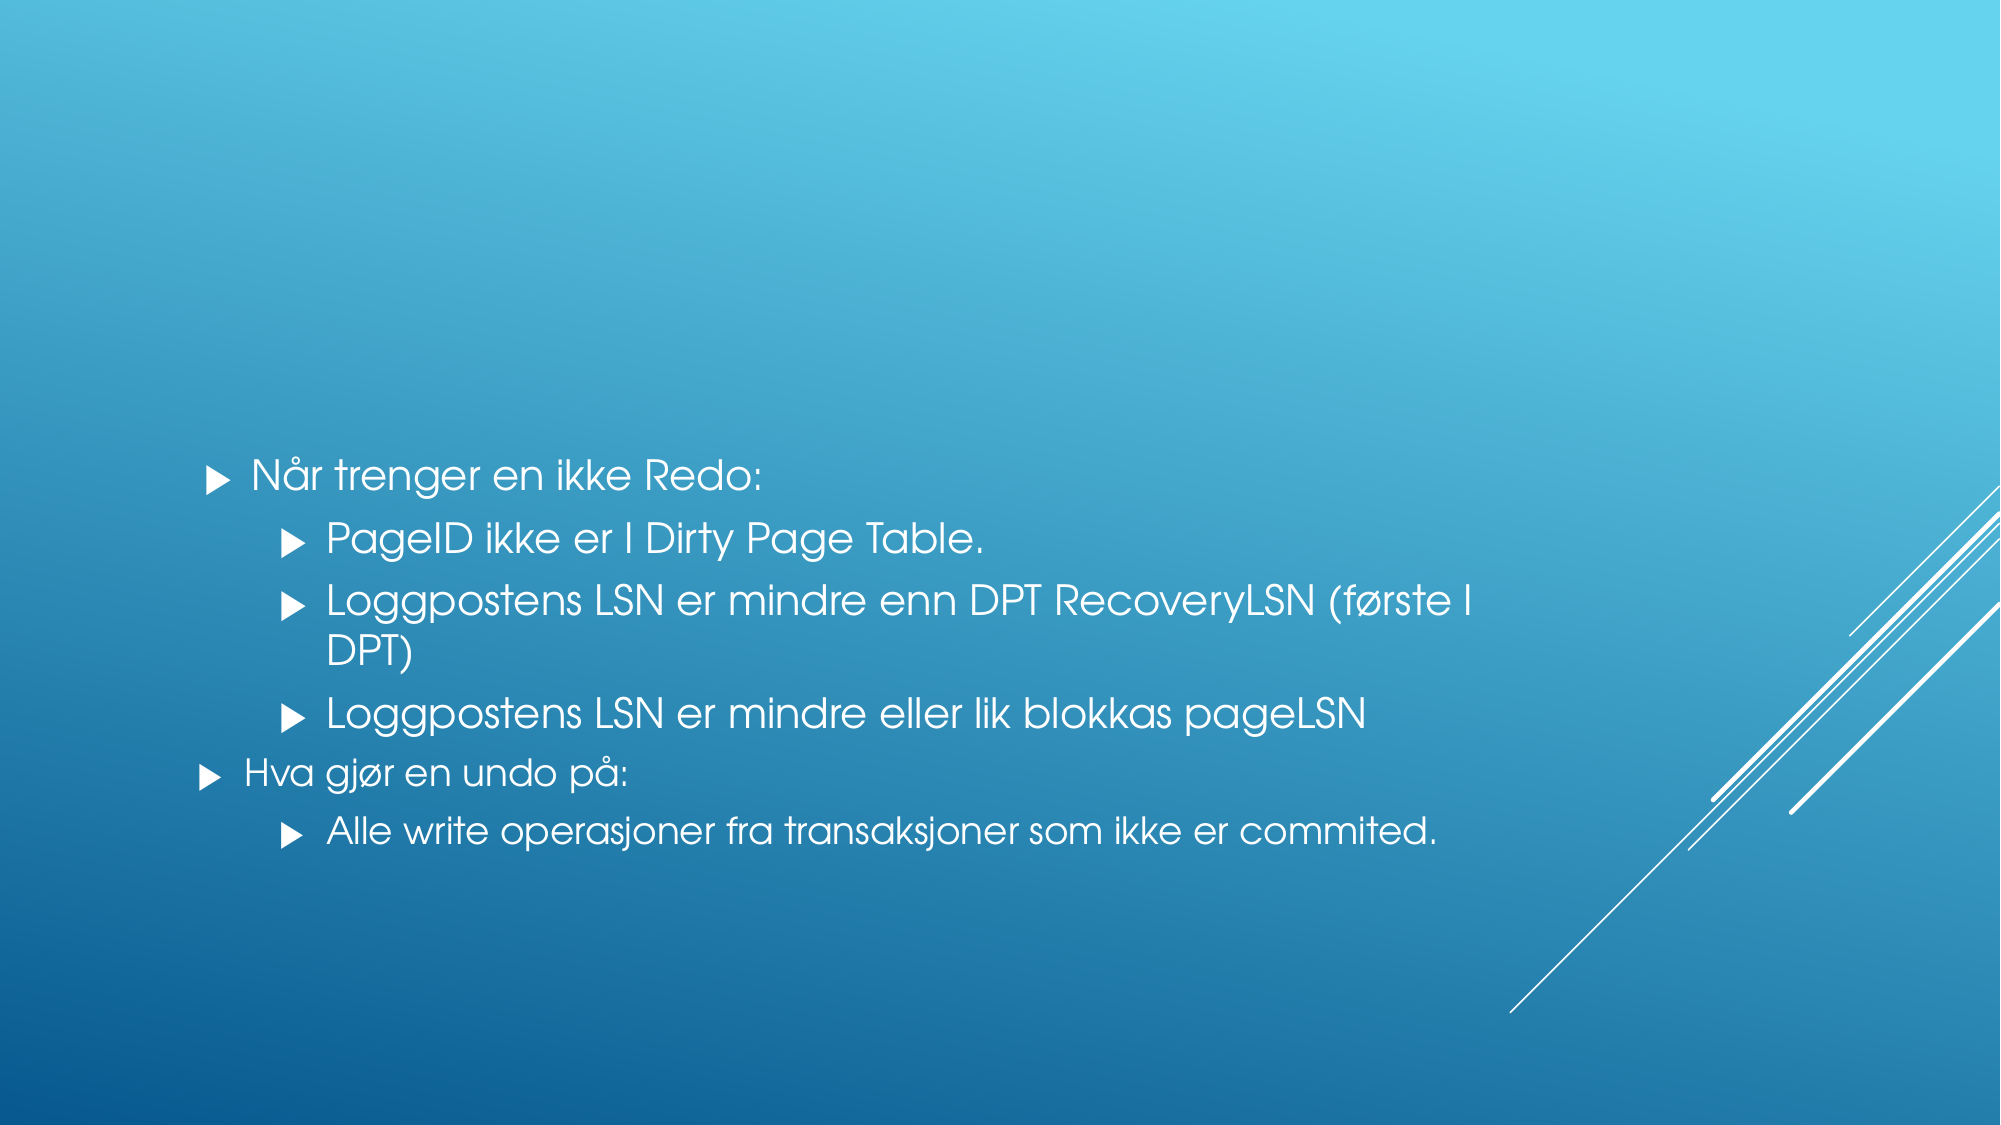

#
Når trenger en ikke Redo:
PageID ikke er I Dirty Page Table.
Loggpostens LSN er mindre enn DPT RecoveryLSN (første I DPT)
Loggpostens LSN er mindre eller lik blokkas pageLSN
Hva gjør en undo på:
Alle write operasjoner fra transaksjoner som ikke er commited.